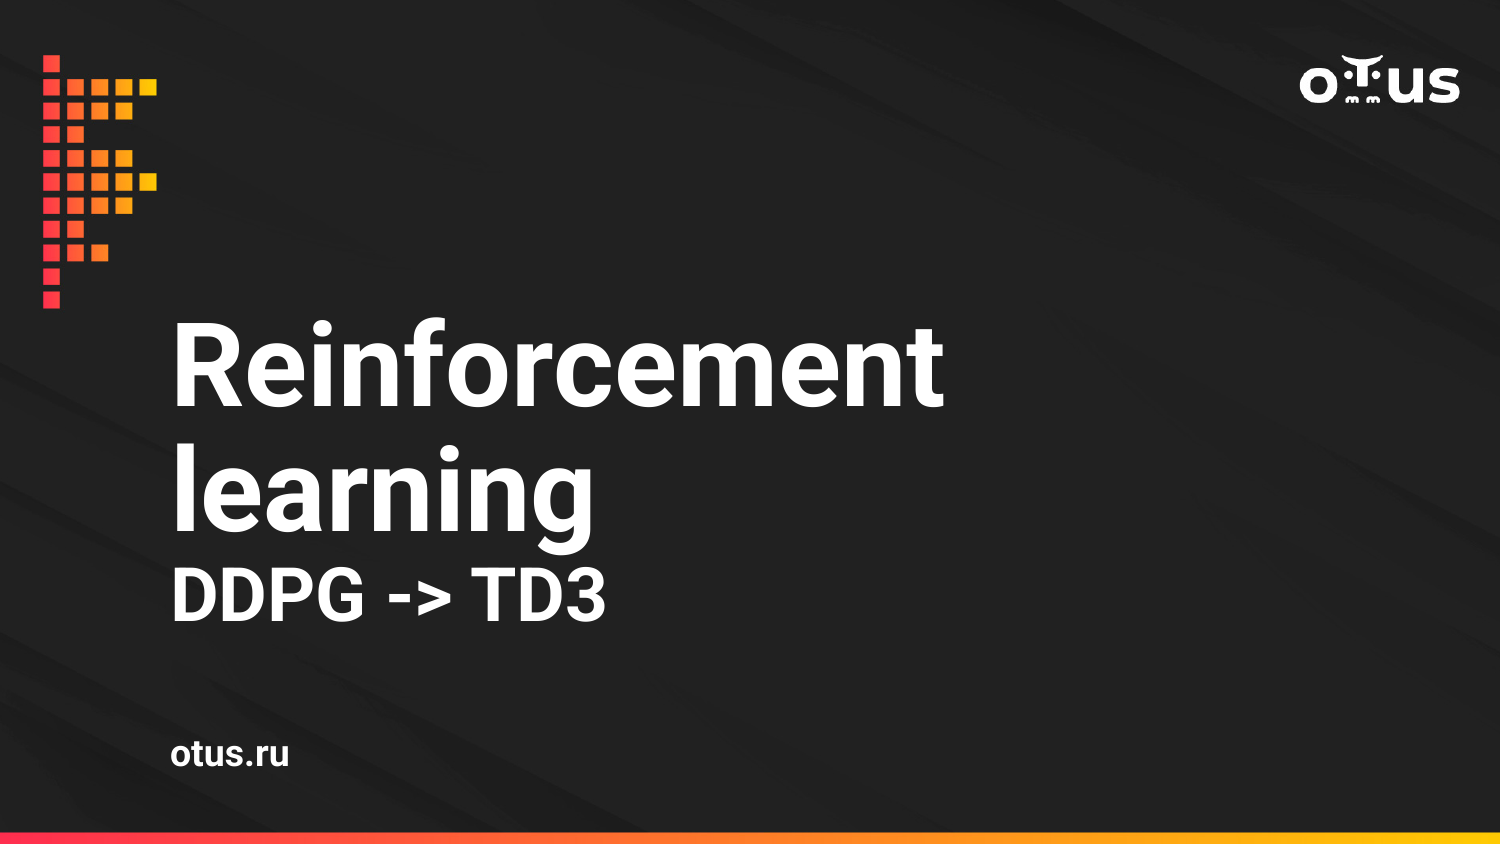

# Reinforcement learning
DDPG -> TD3
otus.ru